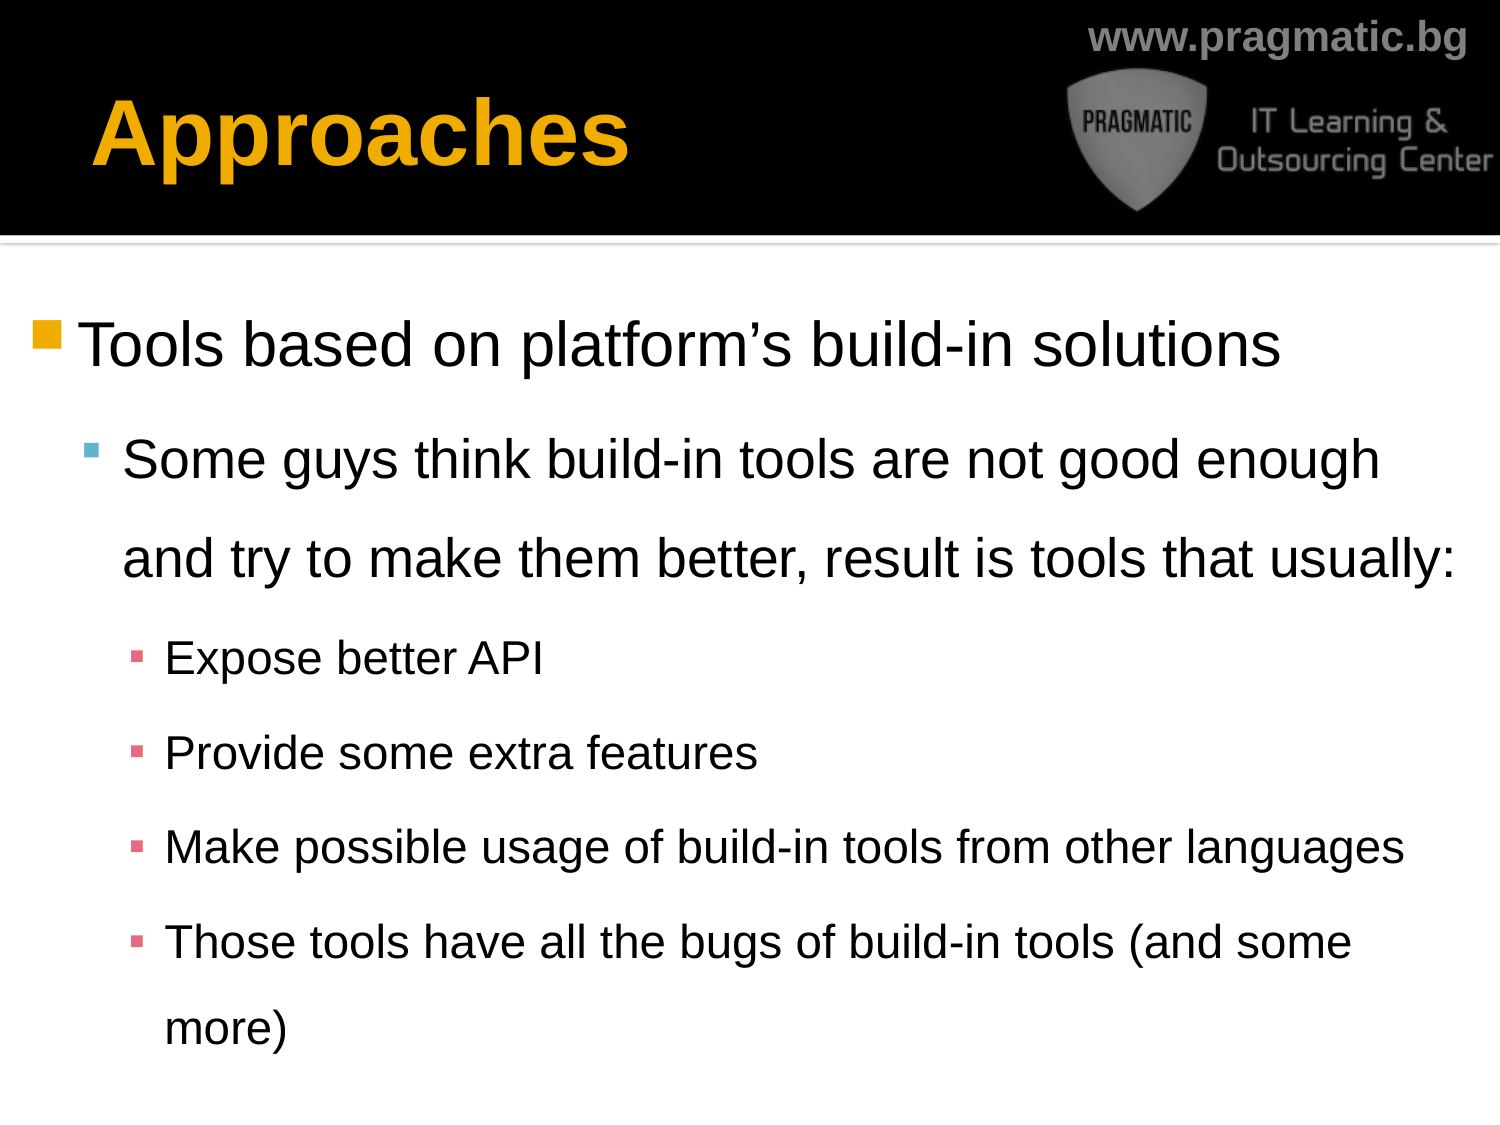

# Approaches
Tools based on platform’s build-in solutions
Some guys think build-in tools are not good enough and try to make them better, result is tools that usually:
Expose better API
Provide some extra features
Make possible usage of build-in tools from other languages
Those tools have all the bugs of build-in tools (and some more)